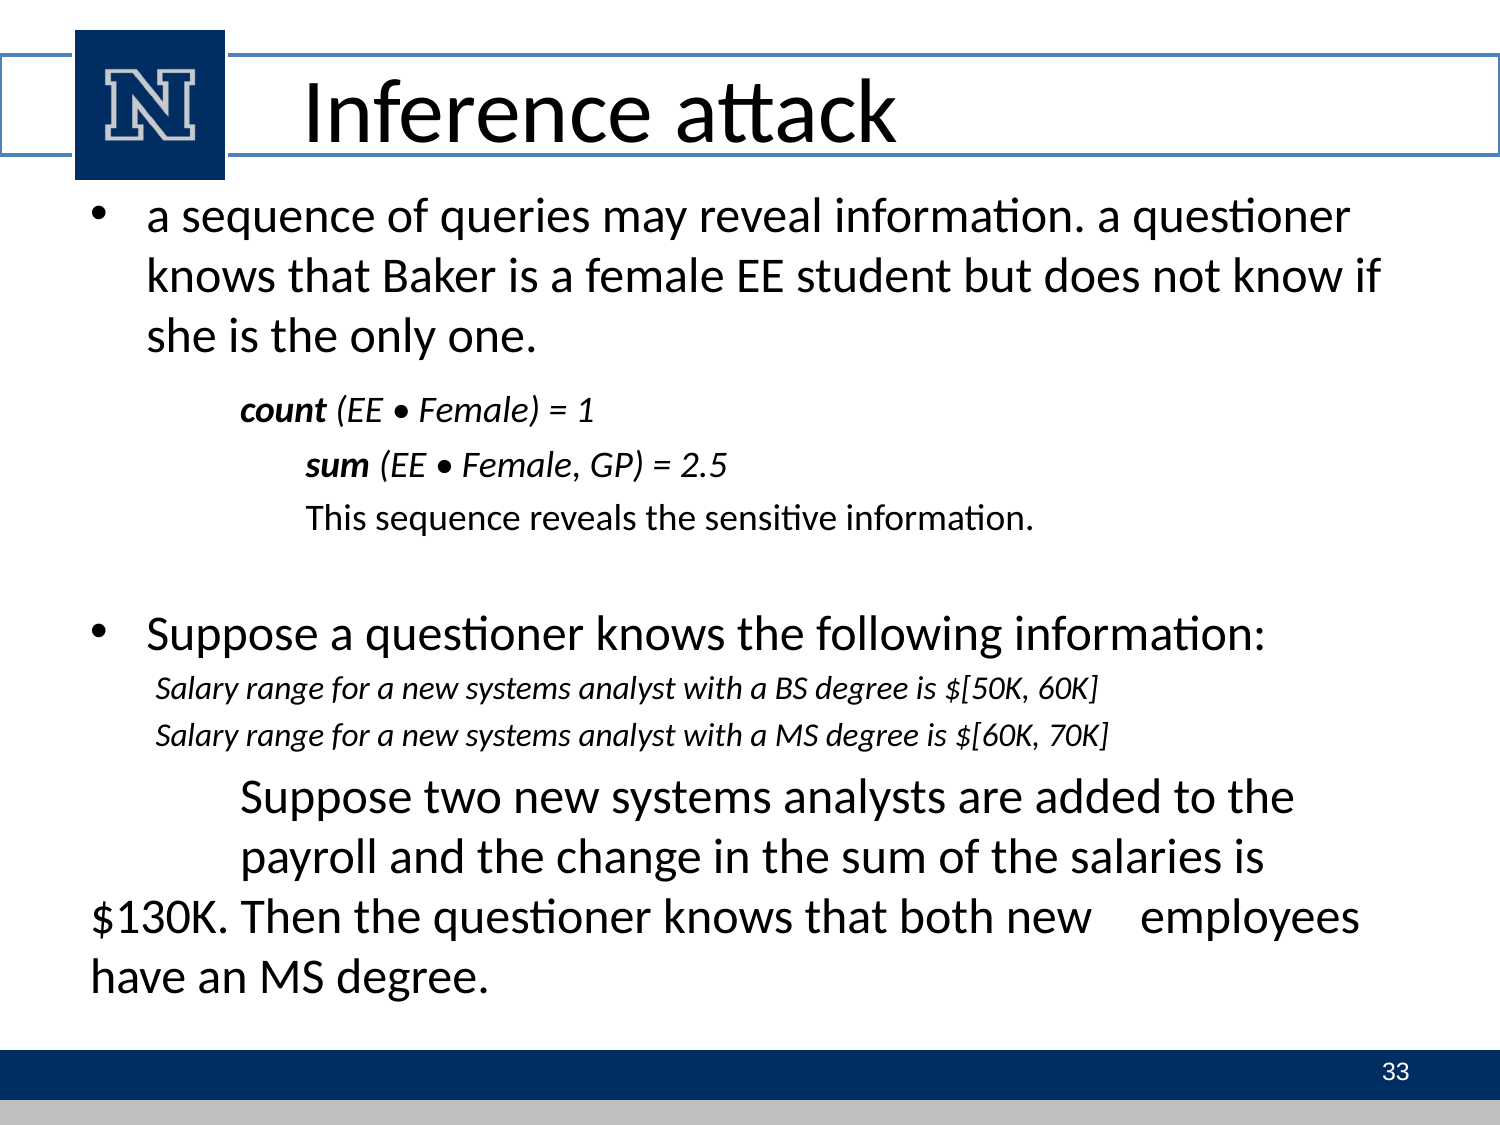

# Inference attack
a sequence of queries may reveal information. a questioner knows that Baker is a female EE student but does not know if she is the only one.
	count (EE • Female) = 1
	sum (EE • Female, GP) = 2.5
	This sequence reveals the sensitive information.

Suppose a questioner knows the following information:
Salary range for a new systems analyst with a BS degree is $[50K, 60K]
Salary range for a new systems analyst with a MS degree is $[60K, 70K]
	Suppose two new systems analysts are added to the 	payroll and the change in the sum of the salaries is 	$130K. Then the questioner knows that both new 	employees have an MS degree.
33